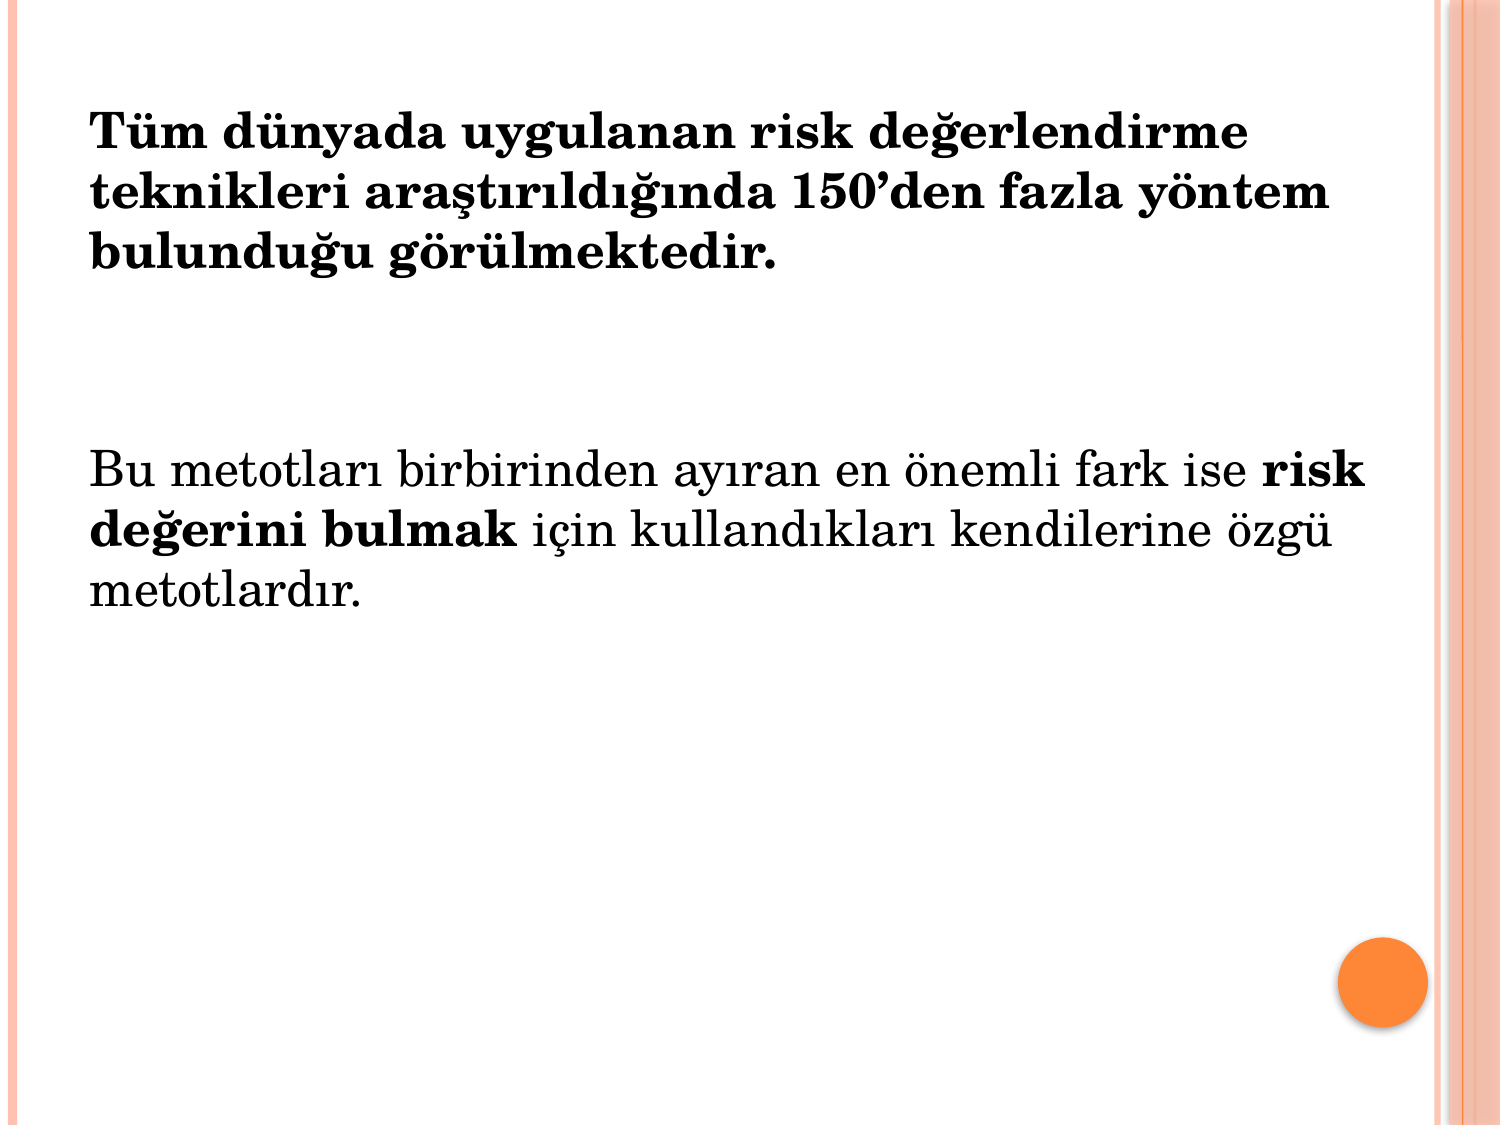

Tüm dünyada uygulanan risk değerlendirme teknikleri araştırıldığında 150’den fazla yöntem bulunduğu görülmektedir.

Bu metotları birbirinden ayıran en önemli fark ise risk değerini bulmak için kullandıkları kendilerine özgü metotlardır.